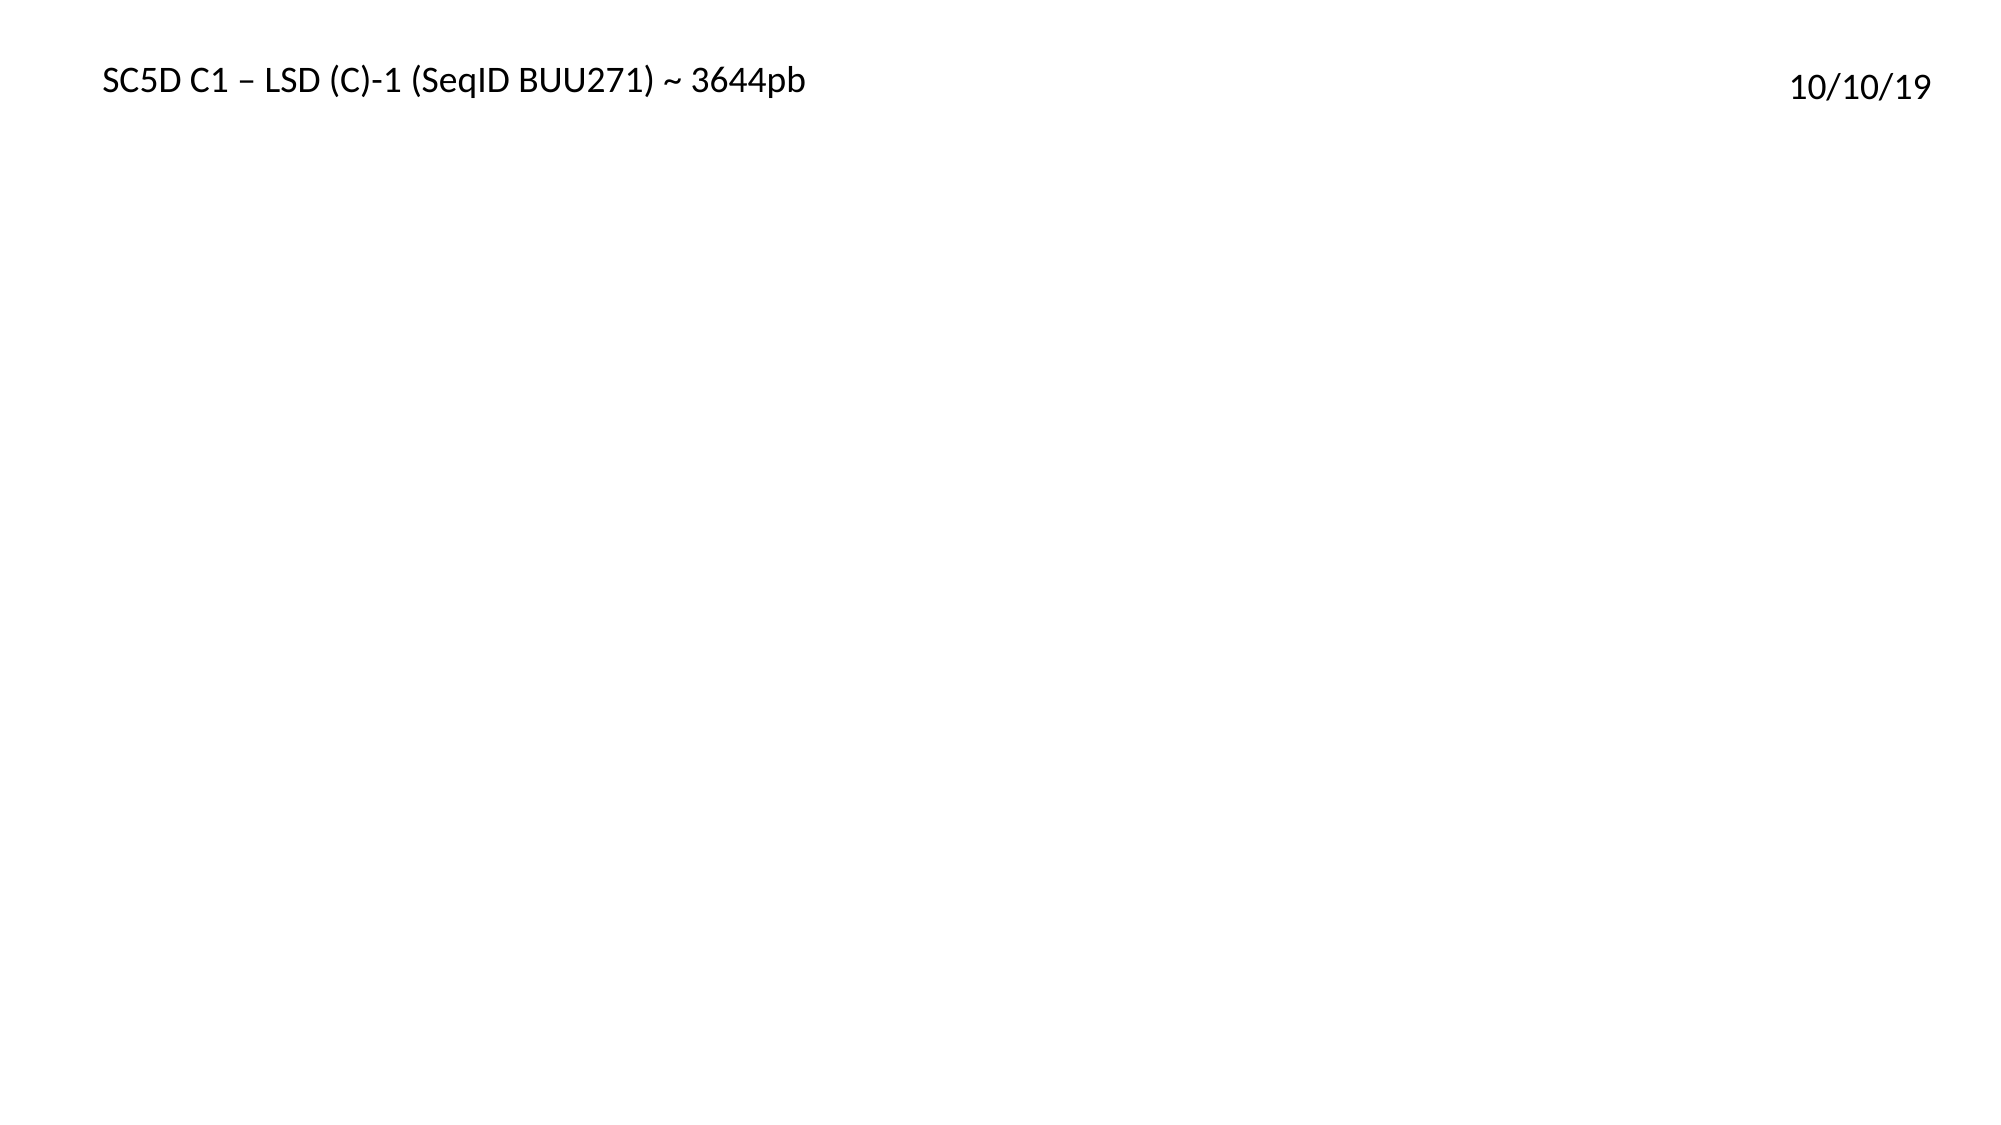

SC5D C1 – LSD (C)-1 (SeqID BUU271) ~ 3644pb
10/10/19